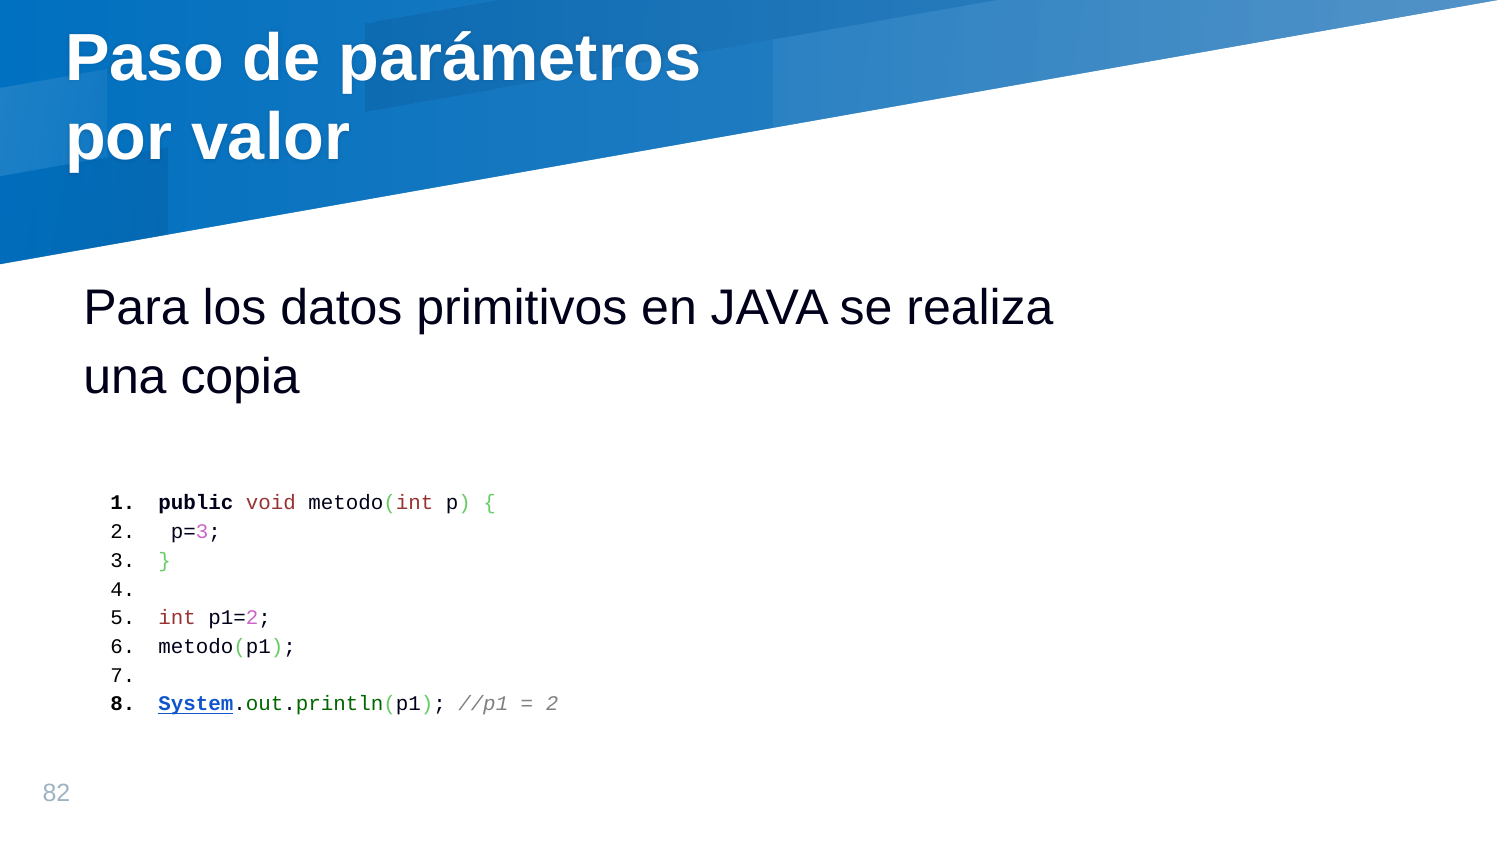

Paso de parámetros
por valor
Para los datos primitivos en JAVA se realiza una copia

public void metodo(int p) {
 p=3;
}

int p1=2;
metodo(p1);

System.out.println(p1); //p1 = 2

82